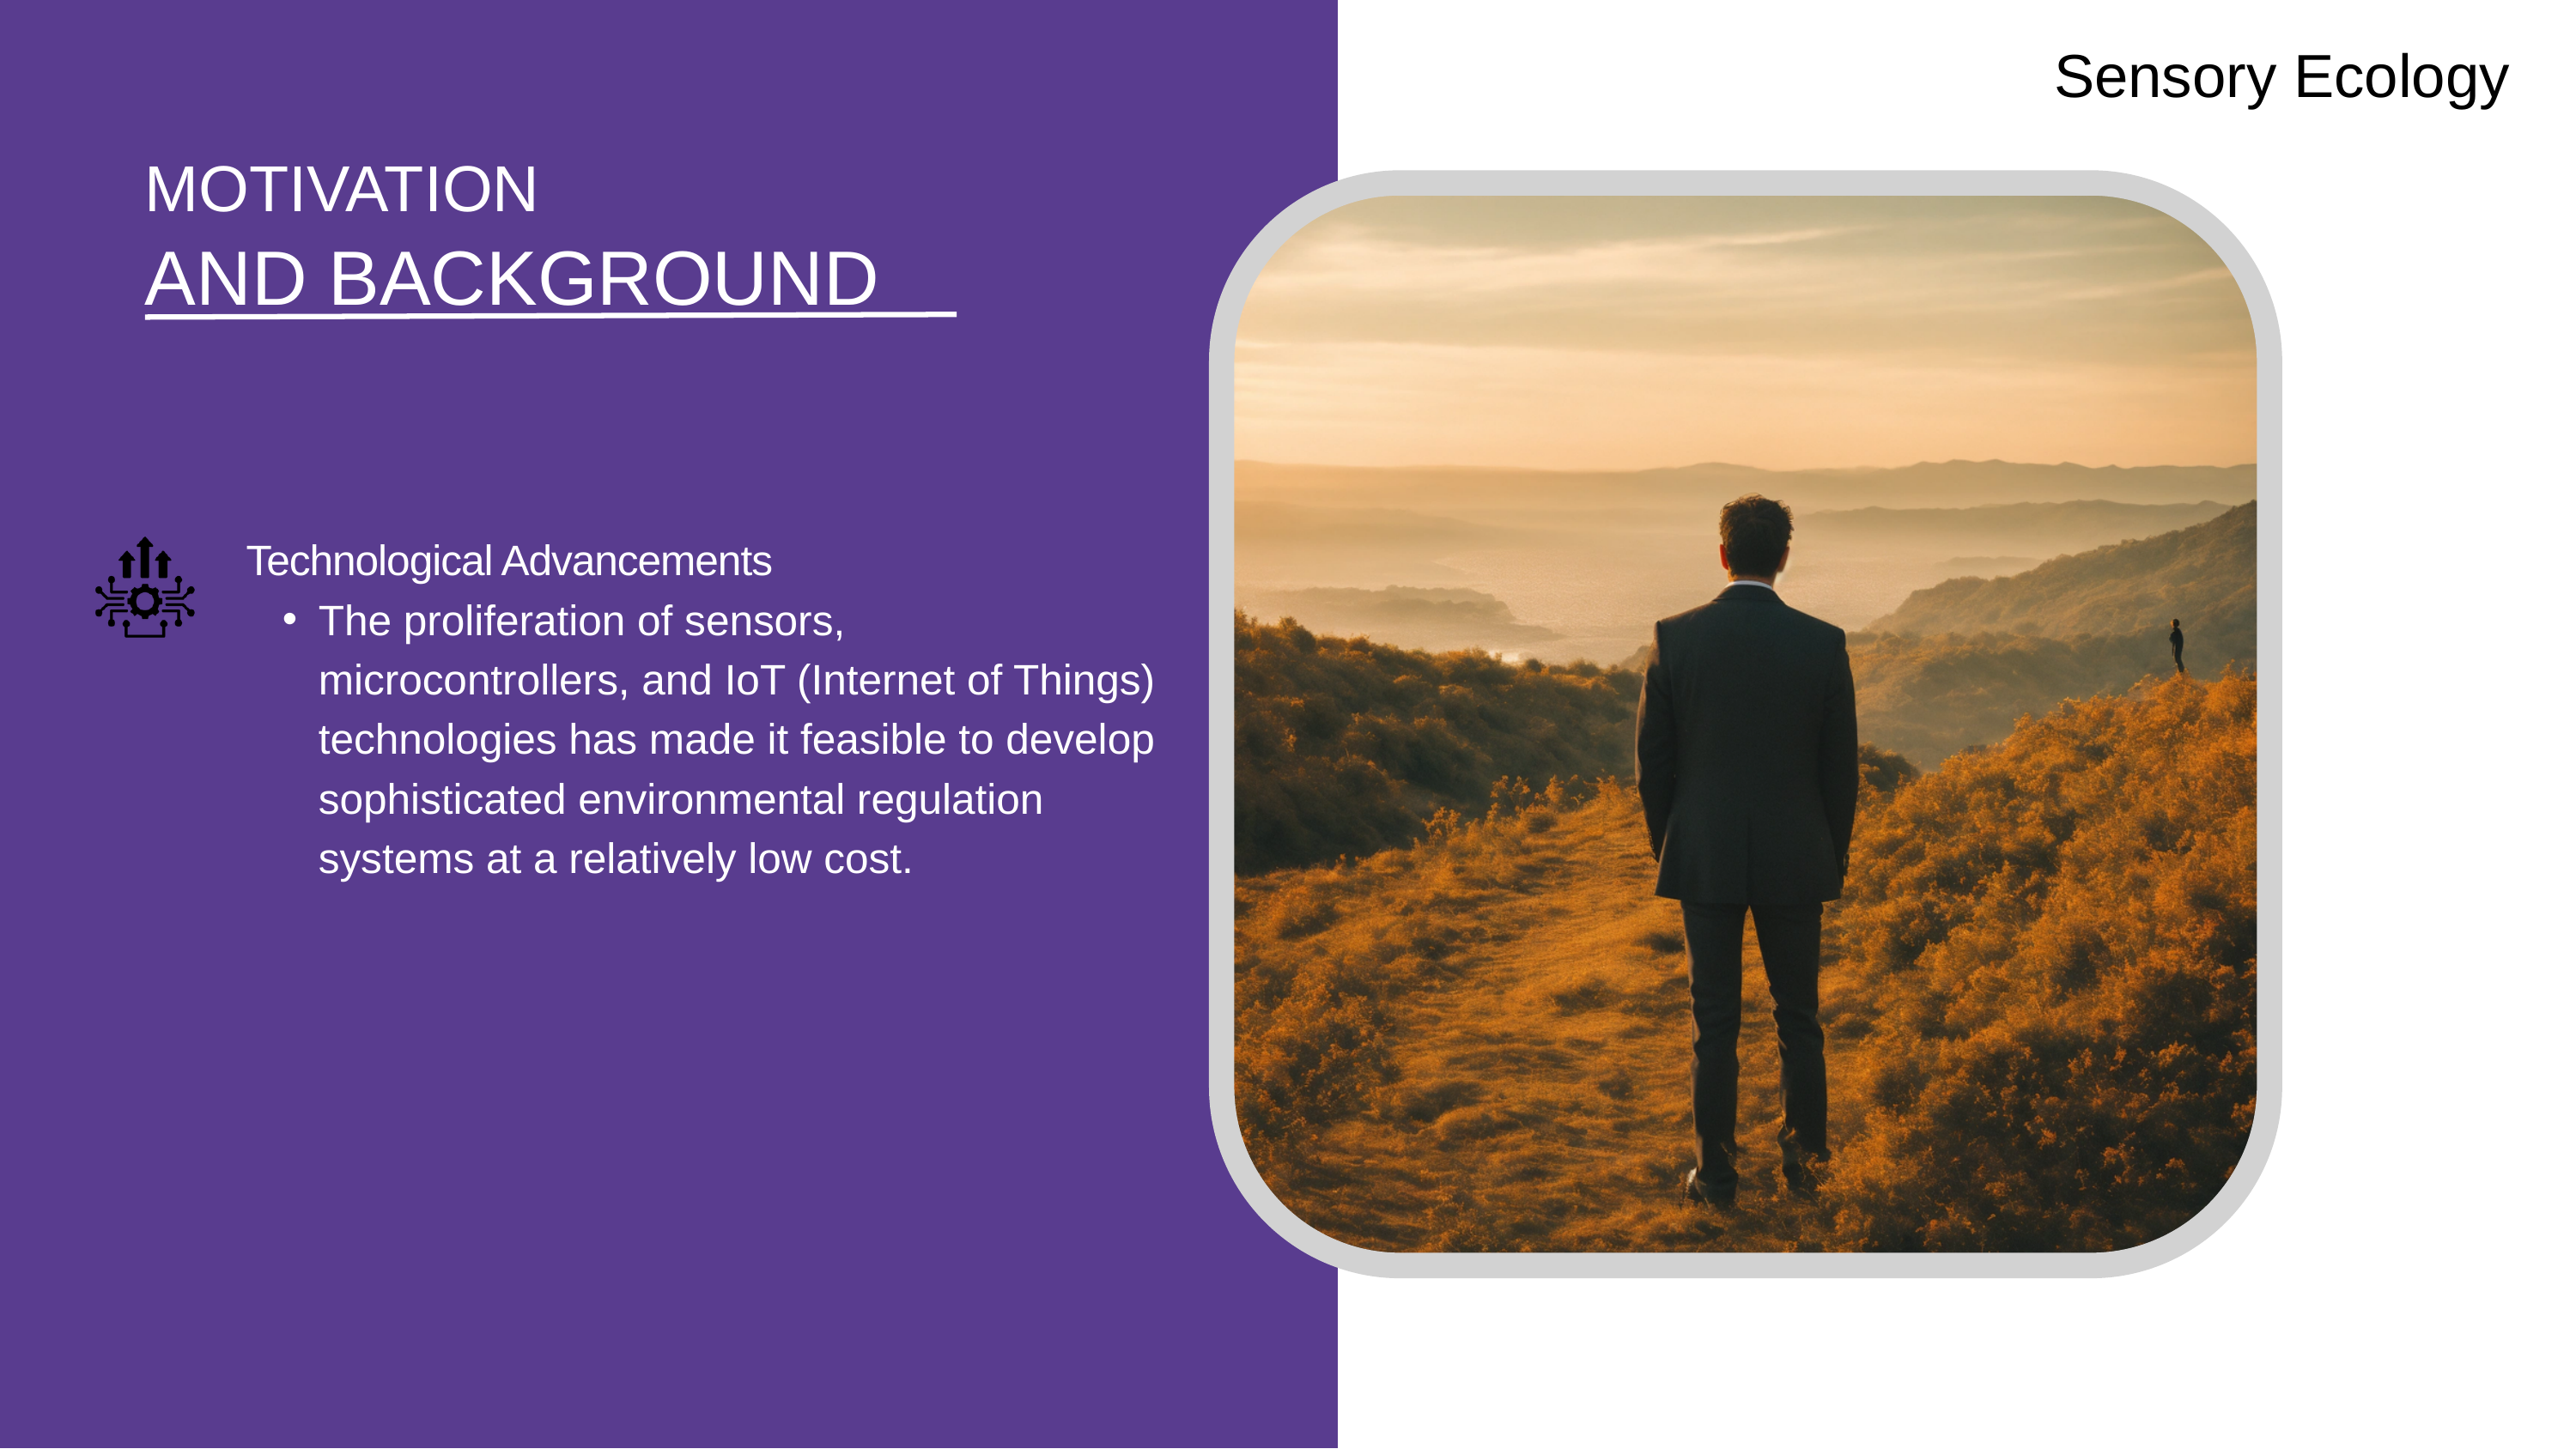

Sensory Ecology
MOTIVATION

AND BACKGROUND

Technological Advancements
The proliferation of sensors, microcontrollers, and IoT (Internet of Things) technologies has made it feasible to develop sophisticated environmental regulation systems at a relatively low cost.